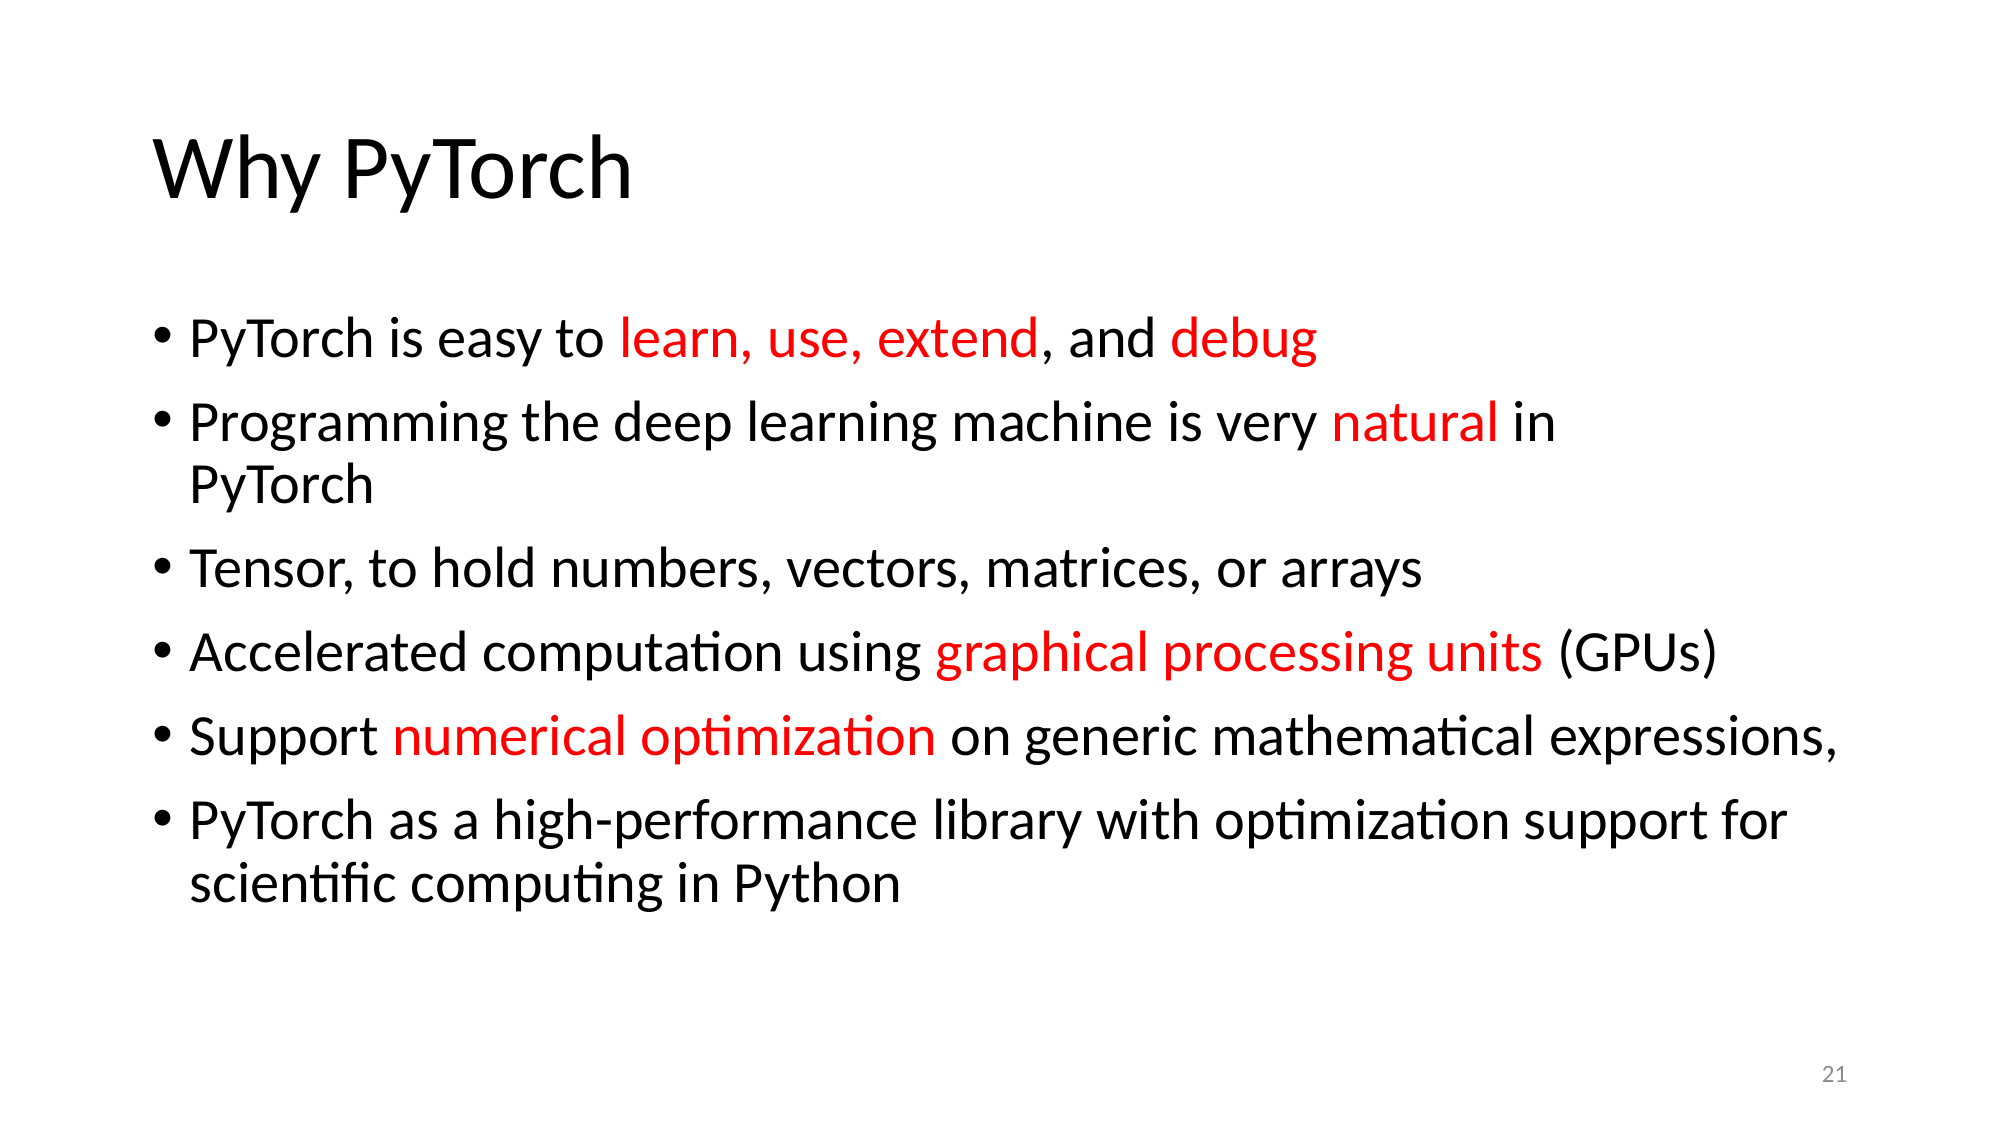

# Why PyTorch
PyTorch is easy to learn, use, extend, and debug
Programming the deep learning machine is very natural in
PyTorch
Tensor, to hold numbers, vectors, matrices, or arrays
Accelerated computation using graphical processing units (GPUs)
Support numerical optimization on generic mathematical expressions,
PyTorch as a high-performance library with optimization support for scientific computing in Python

21